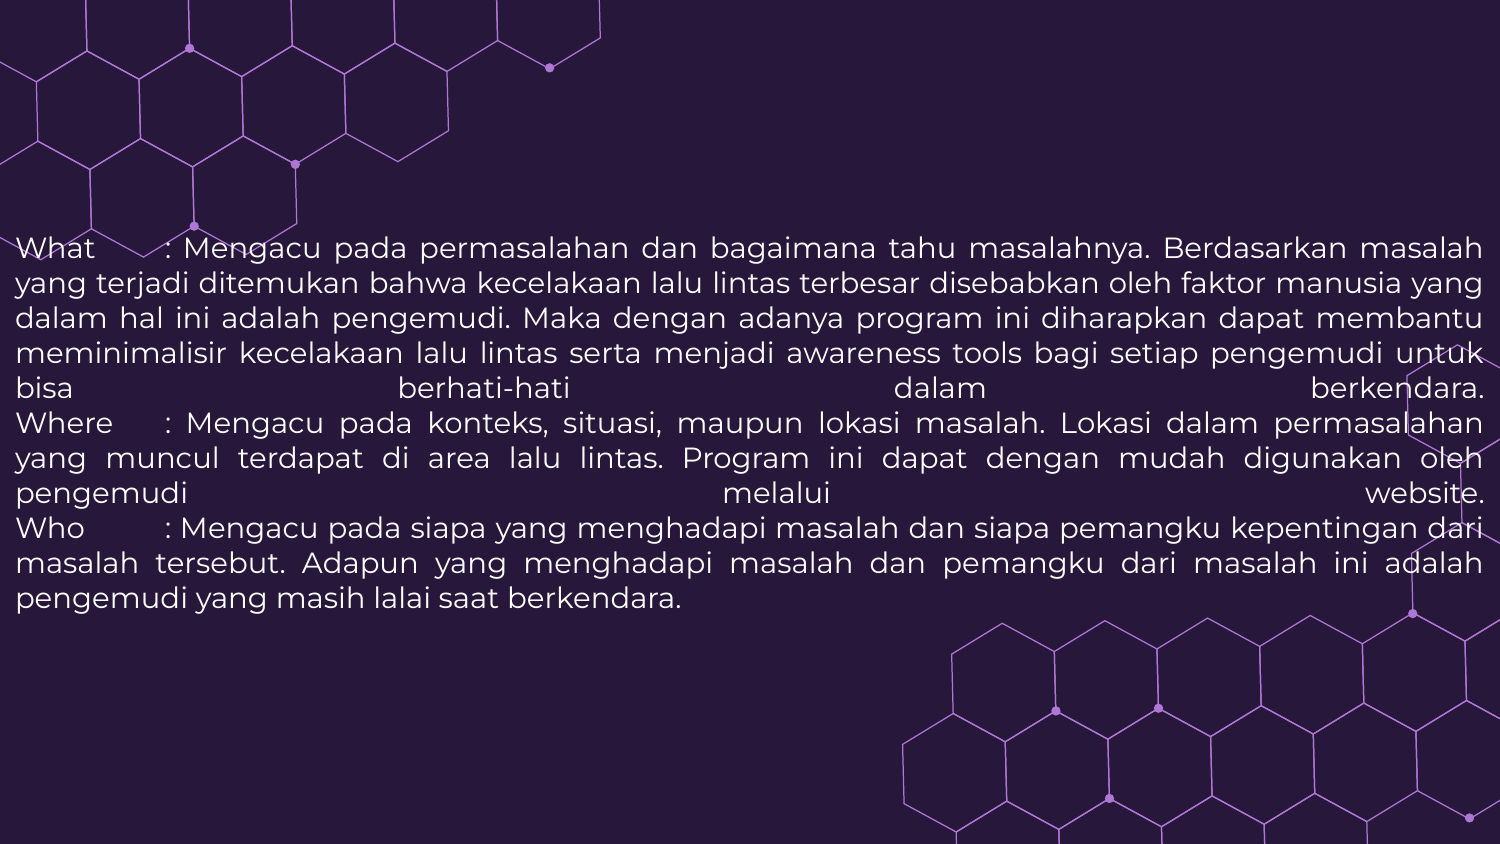

# What	: Mengacu pada permasalahan dan bagaimana tahu masalahnya. Berdasarkan masalah yang terjadi ditemukan bahwa kecelakaan lalu lintas terbesar disebabkan oleh faktor manusia yang dalam hal ini adalah pengemudi. Maka dengan adanya program ini diharapkan dapat membantu meminimalisir kecelakaan lalu lintas serta menjadi awareness tools bagi setiap pengemudi untuk bisa berhati-hati dalam berkendara. Where	: Mengacu pada konteks, situasi, maupun lokasi masalah. Lokasi dalam permasalahan yang muncul terdapat di area lalu lintas. Program ini dapat dengan mudah digunakan oleh pengemudi melalui website. Who	: Mengacu pada siapa yang menghadapi masalah dan siapa pemangku kepentingan dari masalah tersebut. Adapun yang menghadapi masalah dan pemangku dari masalah ini adalah pengemudi yang masih lalai saat berkendara.